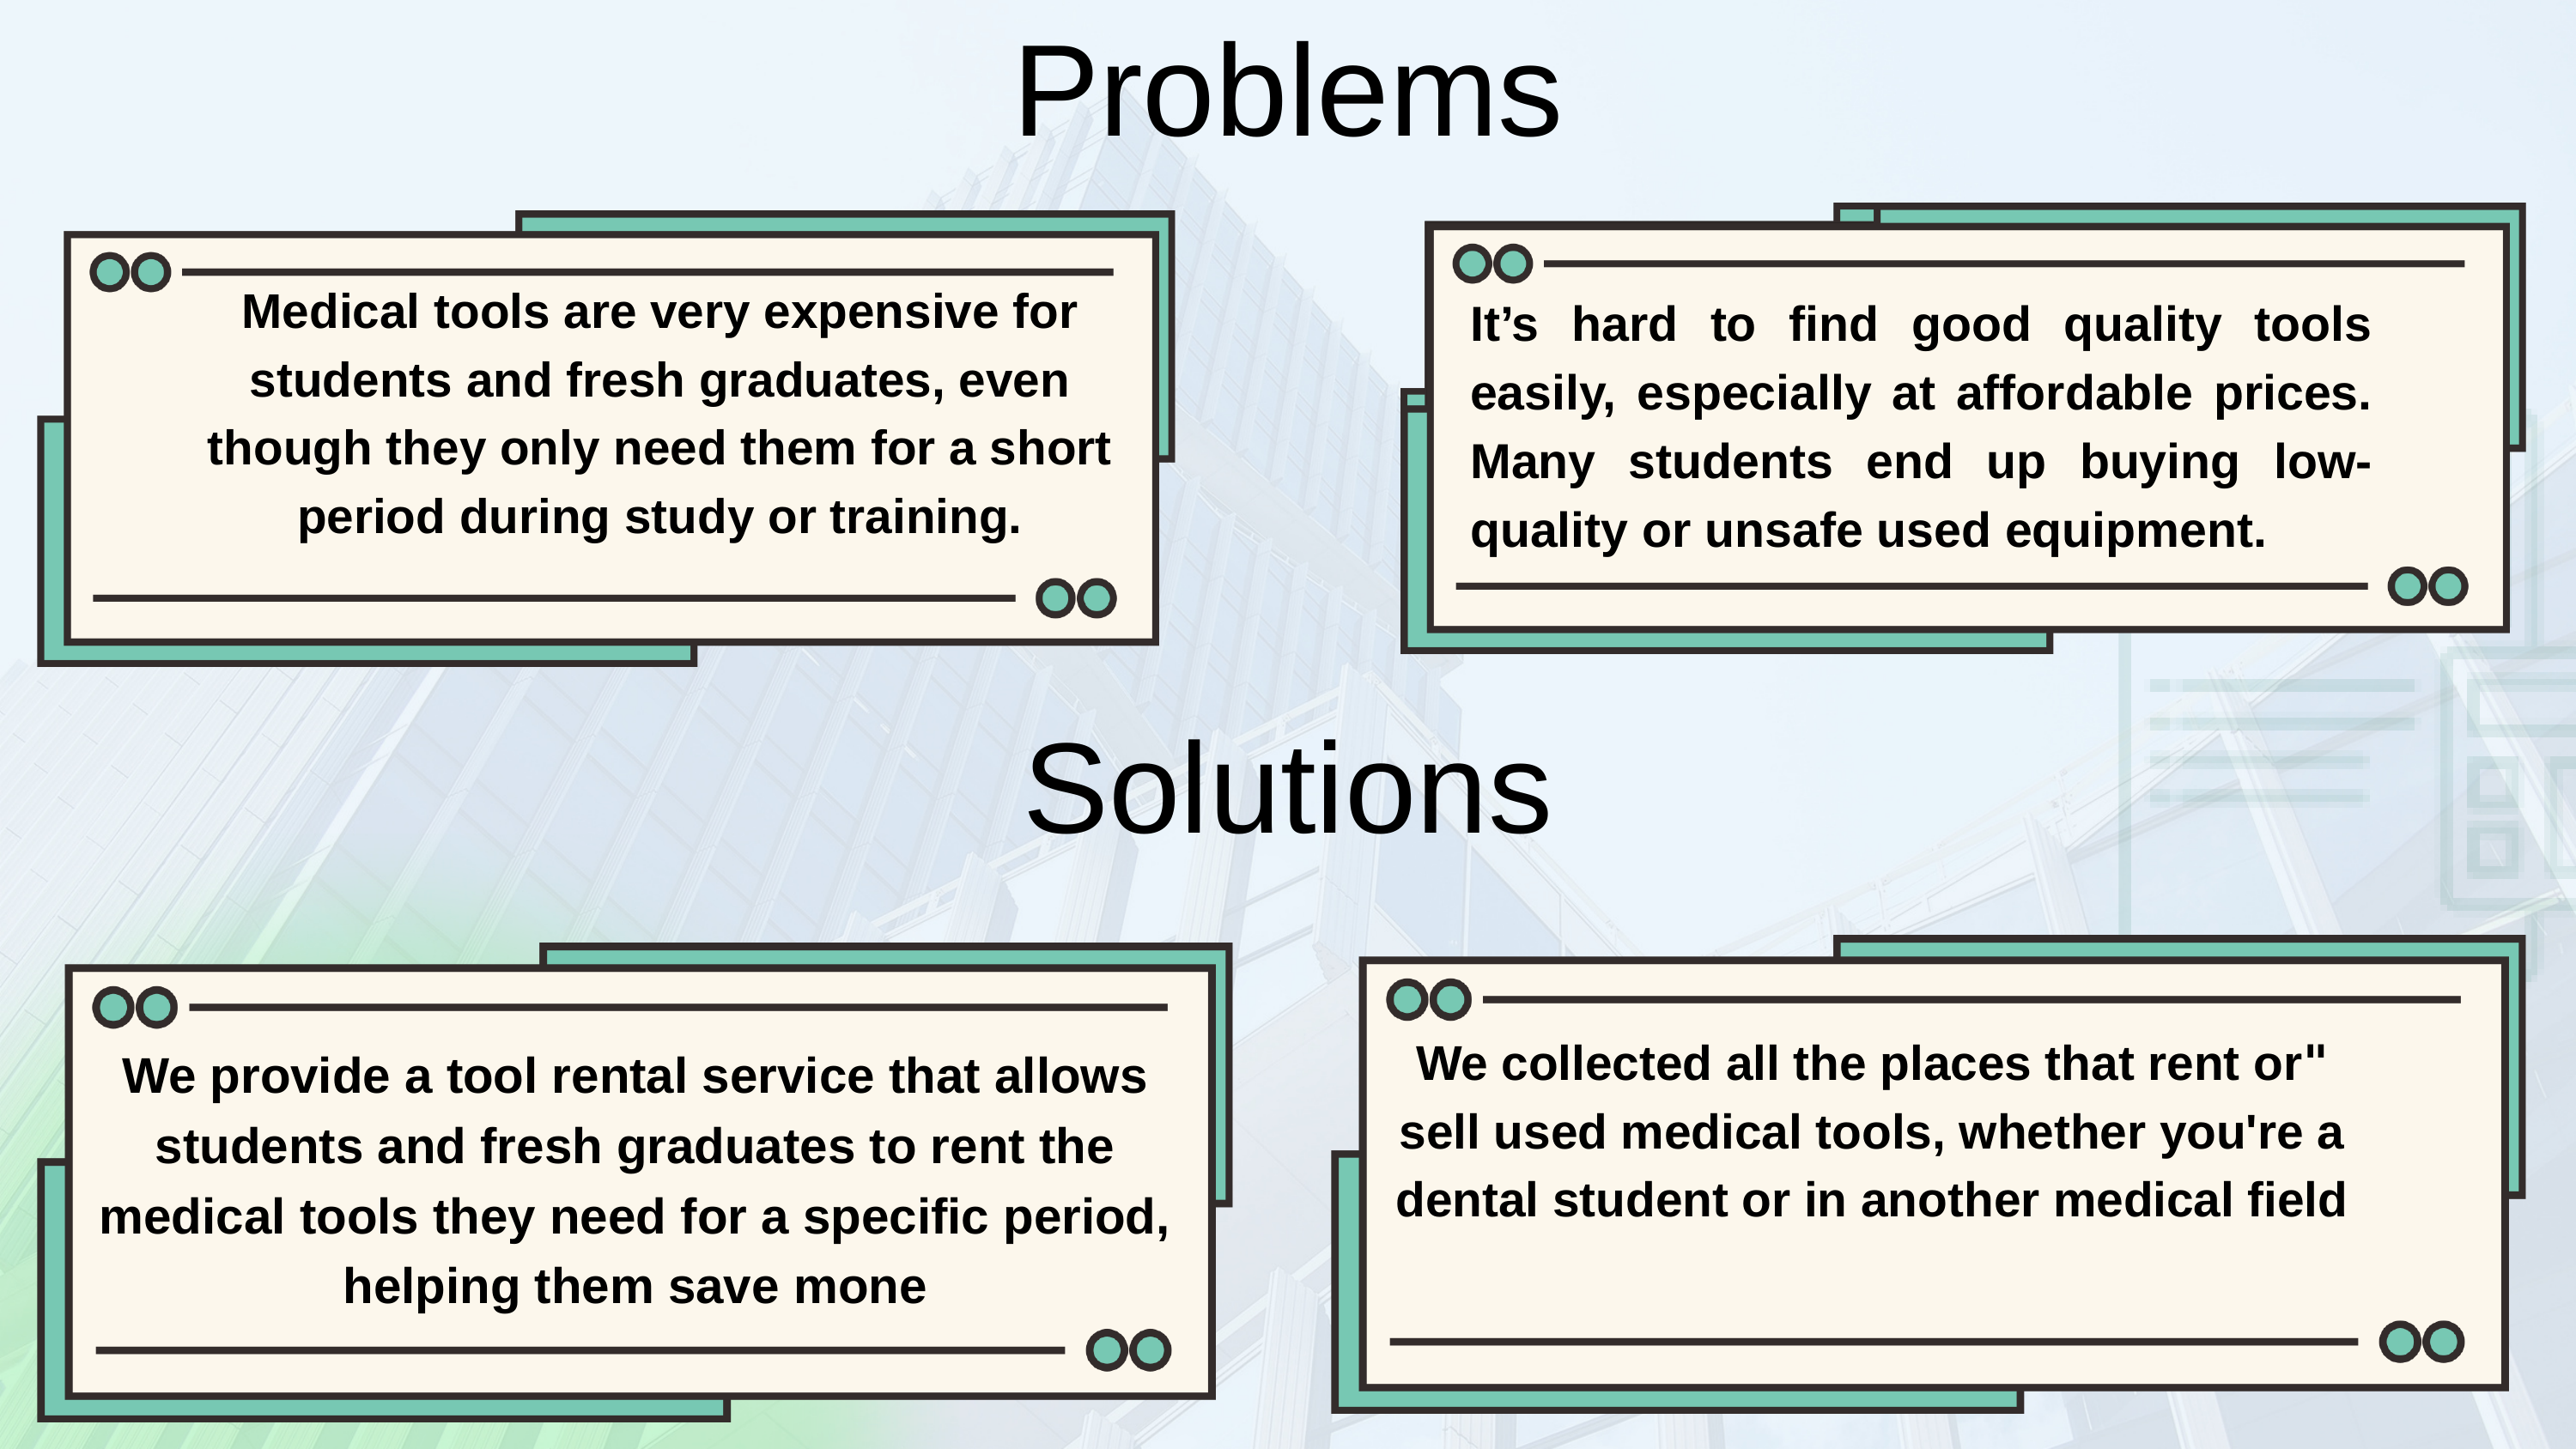

Problems

It’s hard to find good quality tools easily, especially at affordable prices. Many students end up buying low-quality or unsafe used equipment.

Medical tools are very expensive for students and fresh graduates, even though they only need them for a short period during study or training.
Lorem ipsum dolor sit amet, consectetur adipiscing elit, sed do eiusmod tempor incididunt ut labore et dolore magna aliqua.
Lorem ipsum dolor sit amet, consectetur adipiscing elit, sed do eiusmod tempor incididunt ut labore et dolore magna aliqua.

Solutions

"We collected all the places that rent or sell used medical tools, whether you're a dental student or in another medical field

We provide a tool rental service that allows students and fresh graduates to rent the medical tools they need for a specific period, helping them save mone